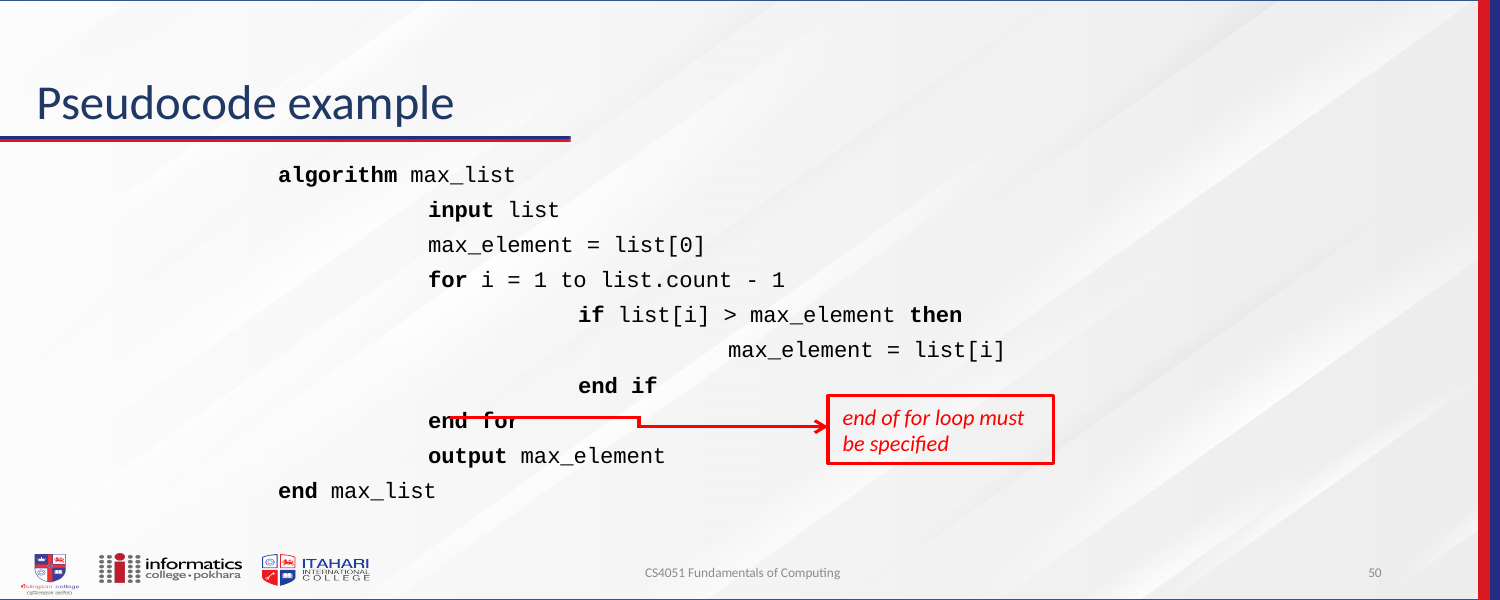

# Pseudocode example
algorithm max_list
	input list
	max_element = list[0]
	for i = 1 to list.count - 1
		if list[i] > max_element then
			max_element = list[i]
		end if
	end for
	output max_element
end max_list
end of for loop must be specified
CS4051 Fundamentals of Computing
50